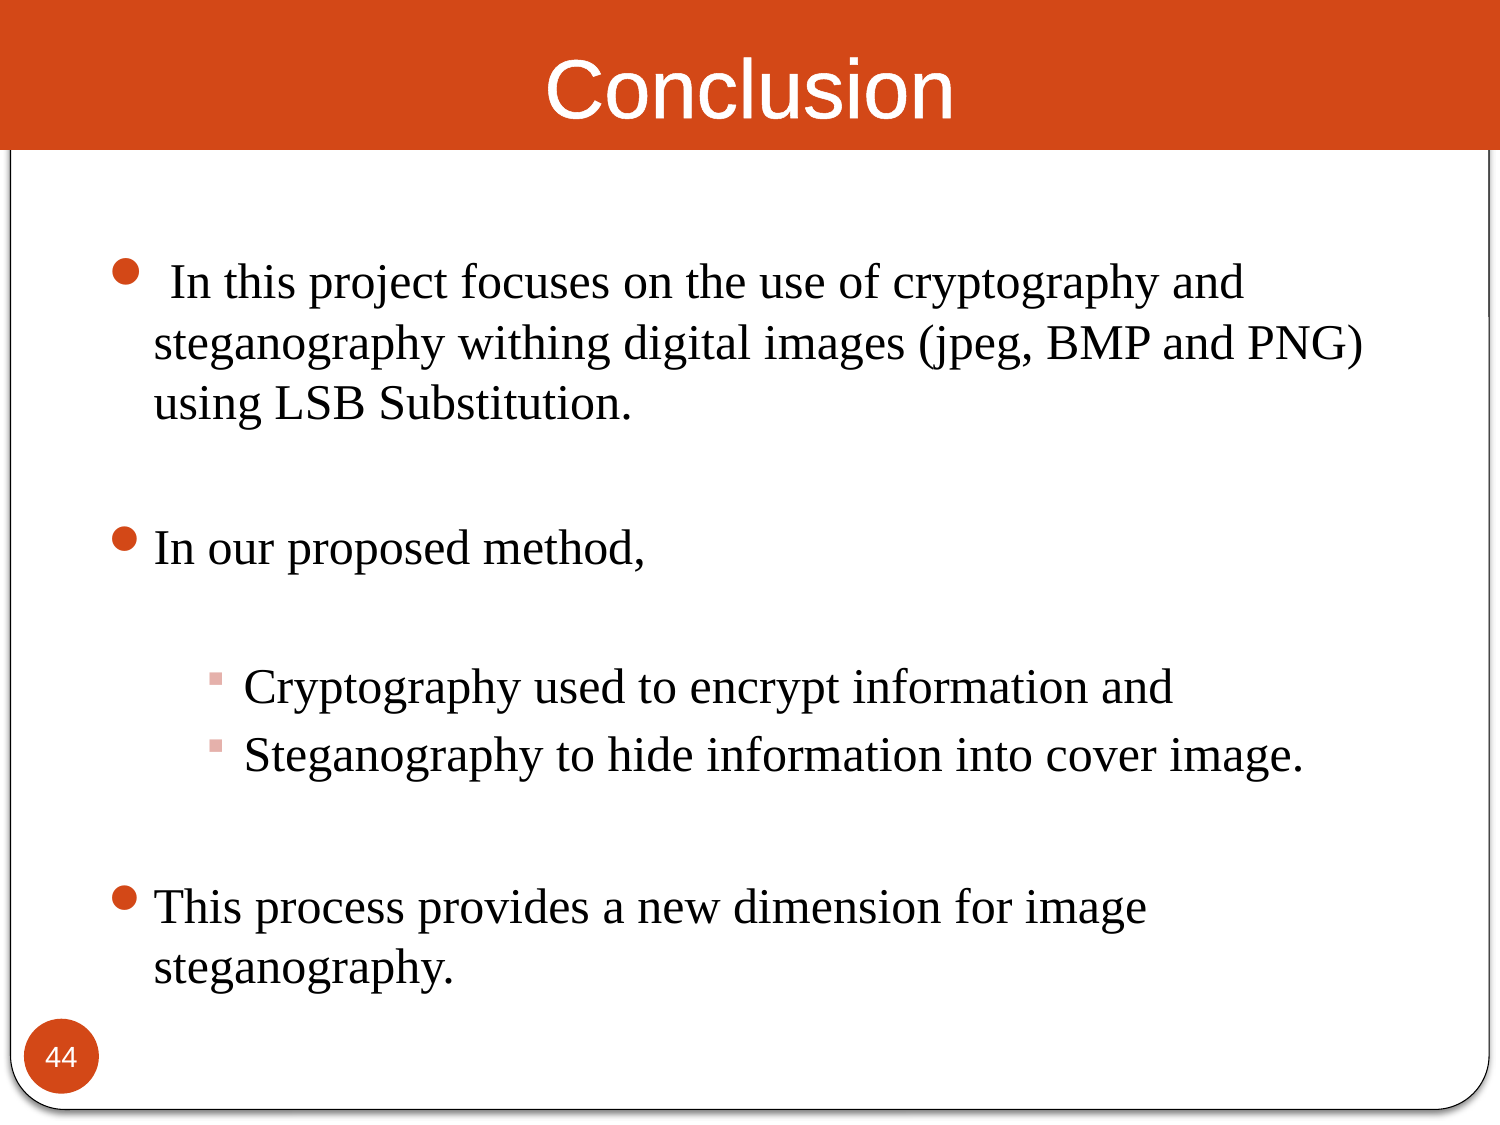

# Conclusion
 In this project focuses on the use of cryptography and steganography withing digital images (jpeg, BMP and PNG) using LSB Substitution.

In our proposed method,

Cryptography used to encrypt information and
Steganography to hide information into cover image.

This process provides a new dimension for image steganography.
44